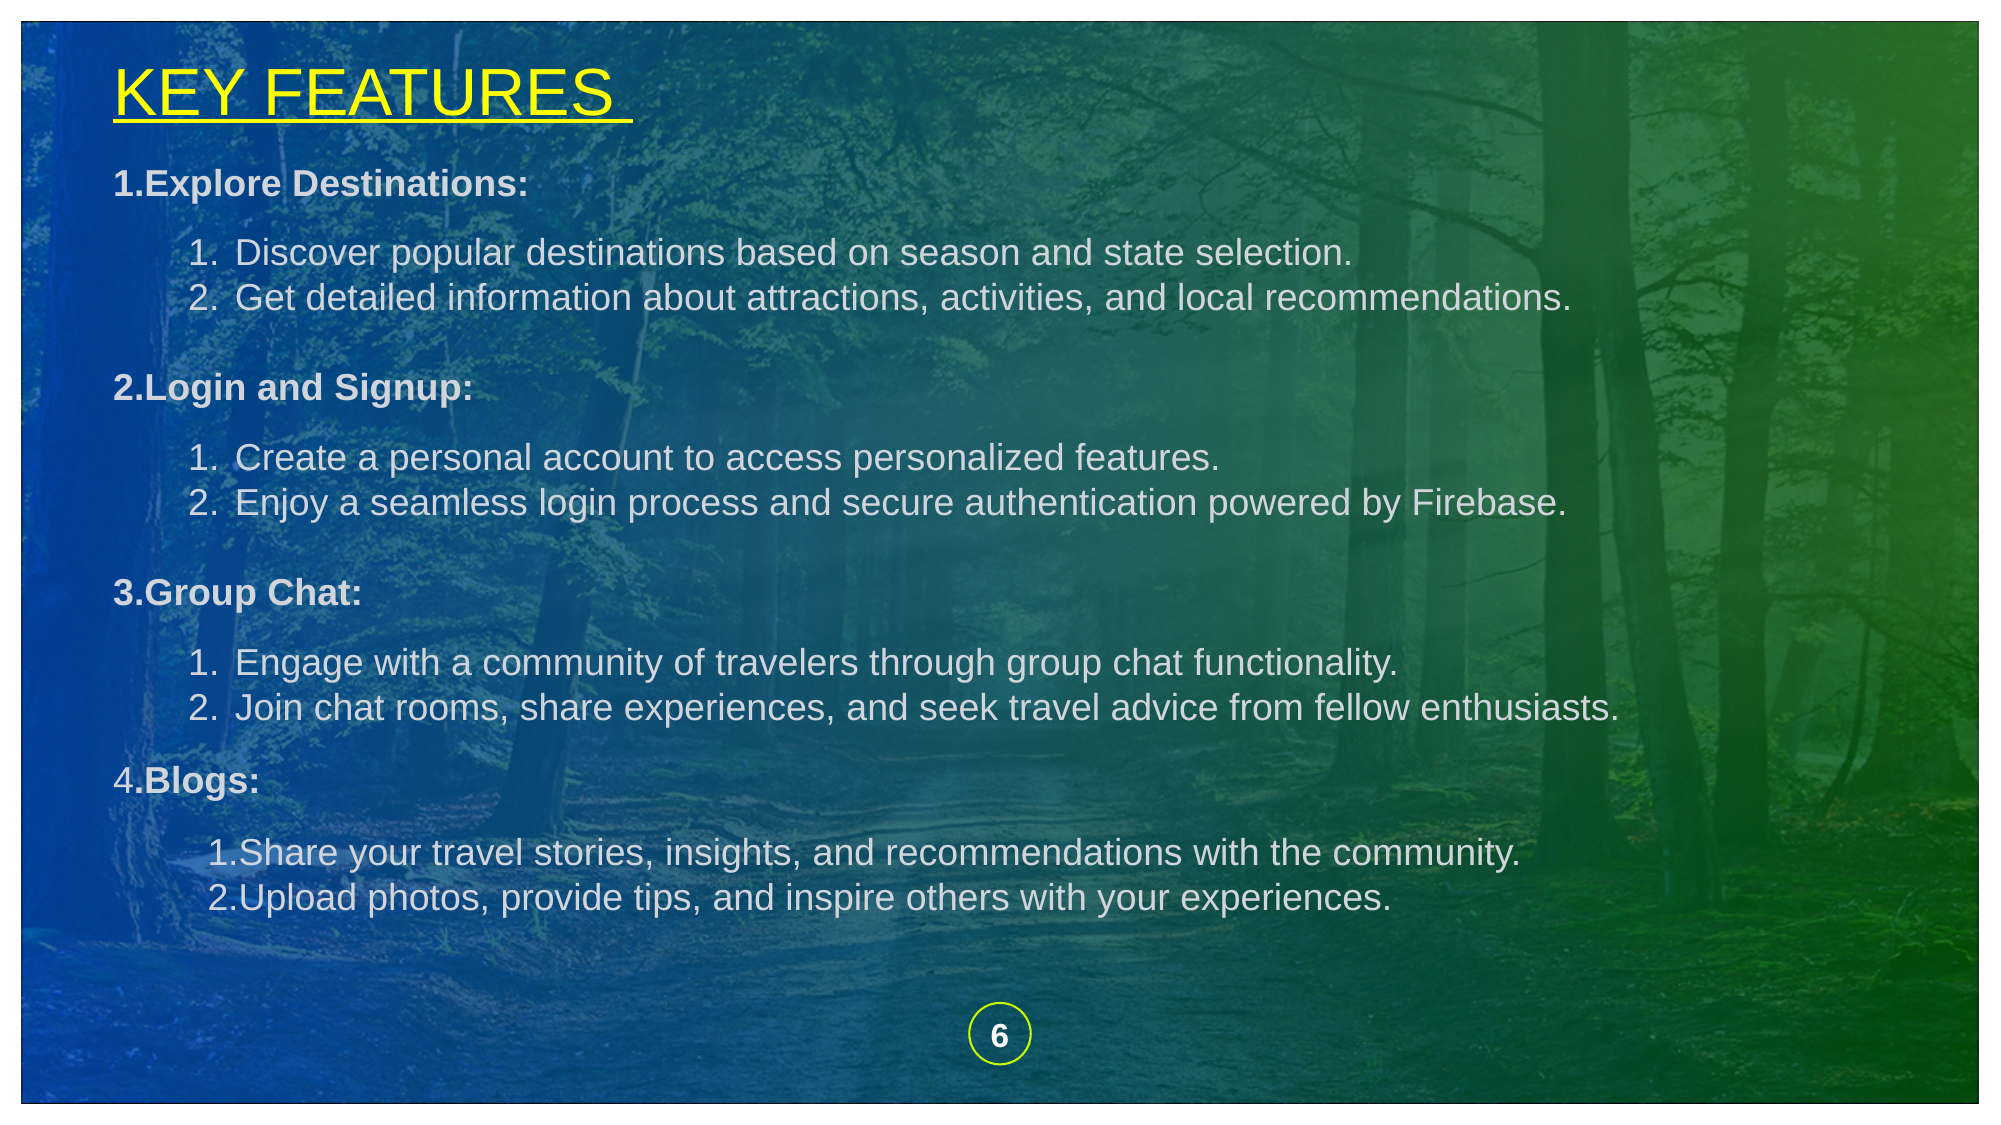

KEY FEATURES

Explore Destinations:

Discover popular destinations based on season and state selection.
Get detailed information about attractions, activities, and local recommendations.

Login and Signup:

Create a personal account to access personalized features.
Enjoy a seamless login process and secure authentication powered by Firebase.

Group Chat:

Engage with a community of travelers through group chat functionality.
Join chat rooms, share experiences, and seek travel advice from fellow enthusiasts.

4.Blogs:

         1.Share your travel stories, insights, and recommendations with the community.
         2.Upload photos, provide tips, and inspire others with your experiences.

6